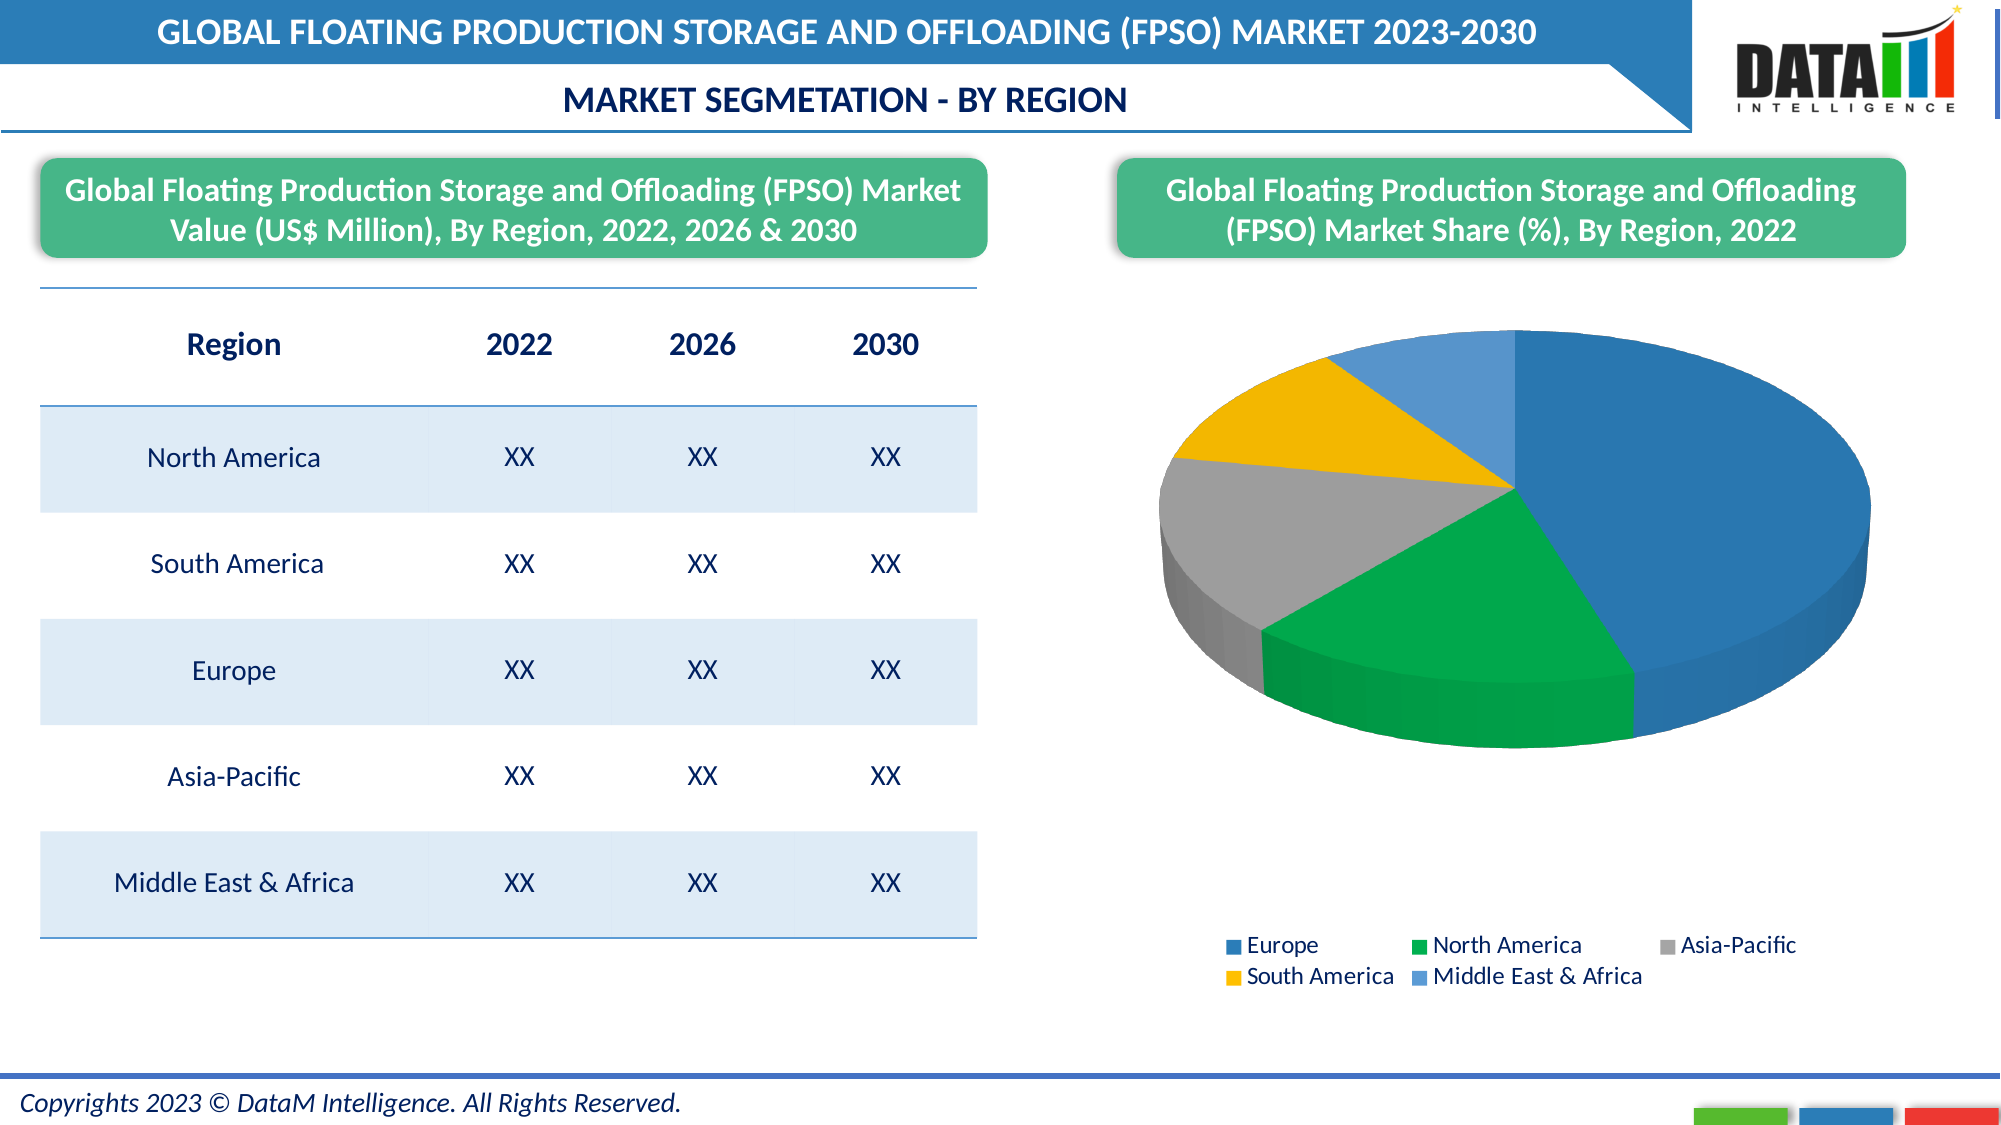

MARKET SEGMETATION - BY REGION
Global Floating Production Storage and Offloading (FPSO) Market Value (US$ Million), By Region, 2022, 2026 & 2030
Global Floating Production Storage and Offloading (FPSO) Market Share (%), By Region, 2022

[unsupported chart]

| Region | 2022 | 2026 | 2030 |
| --- | --- | --- | --- |
| North America | XX | XX | XX |
| South America | XX | XX | XX |
| Europe | XX | XX | XX |
| Asia-Pacific | XX | XX | XX |
| Middle East & Africa | XX | XX | XX |